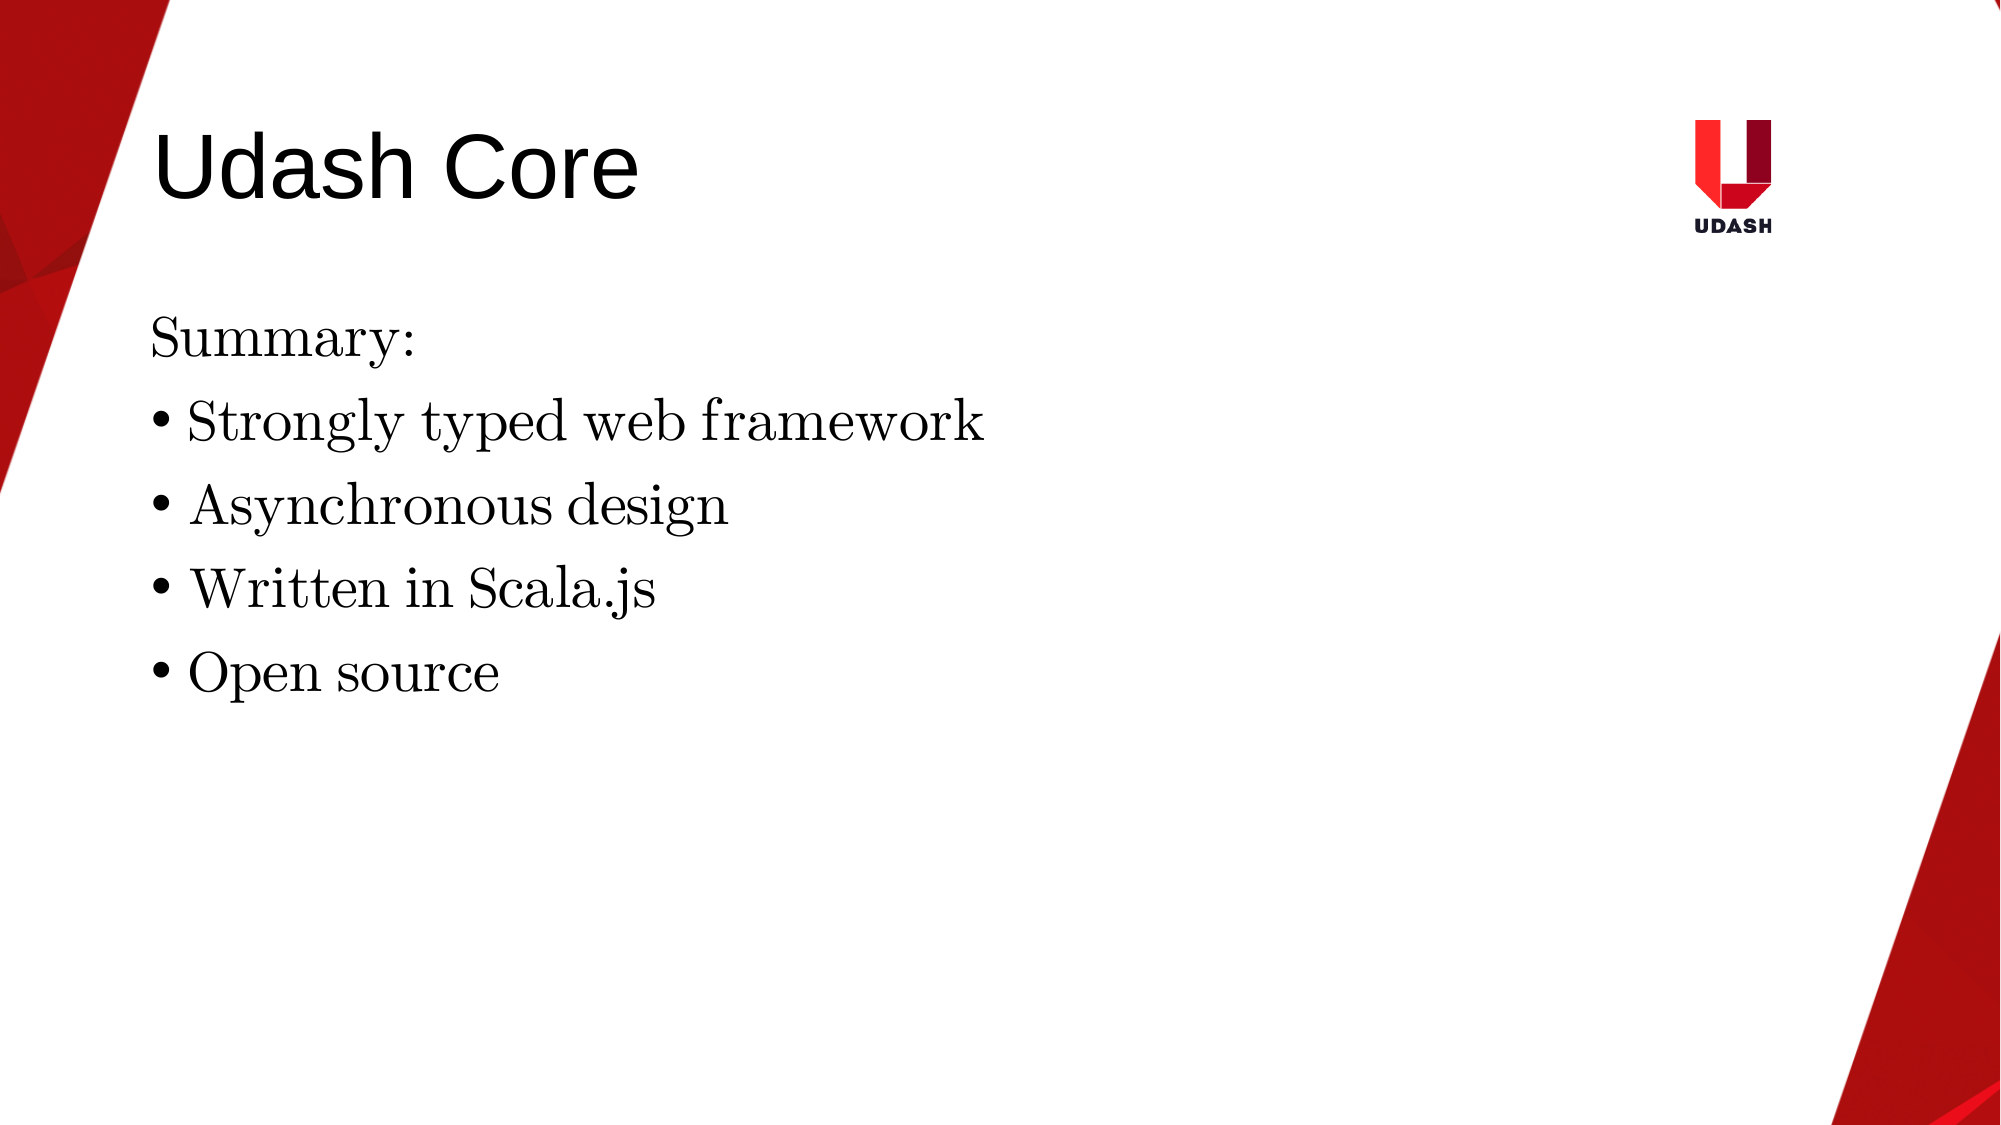

# Udash Core
Summary:
Strongly typed web framework
Asynchronous design
Written in Scala.js
Open source